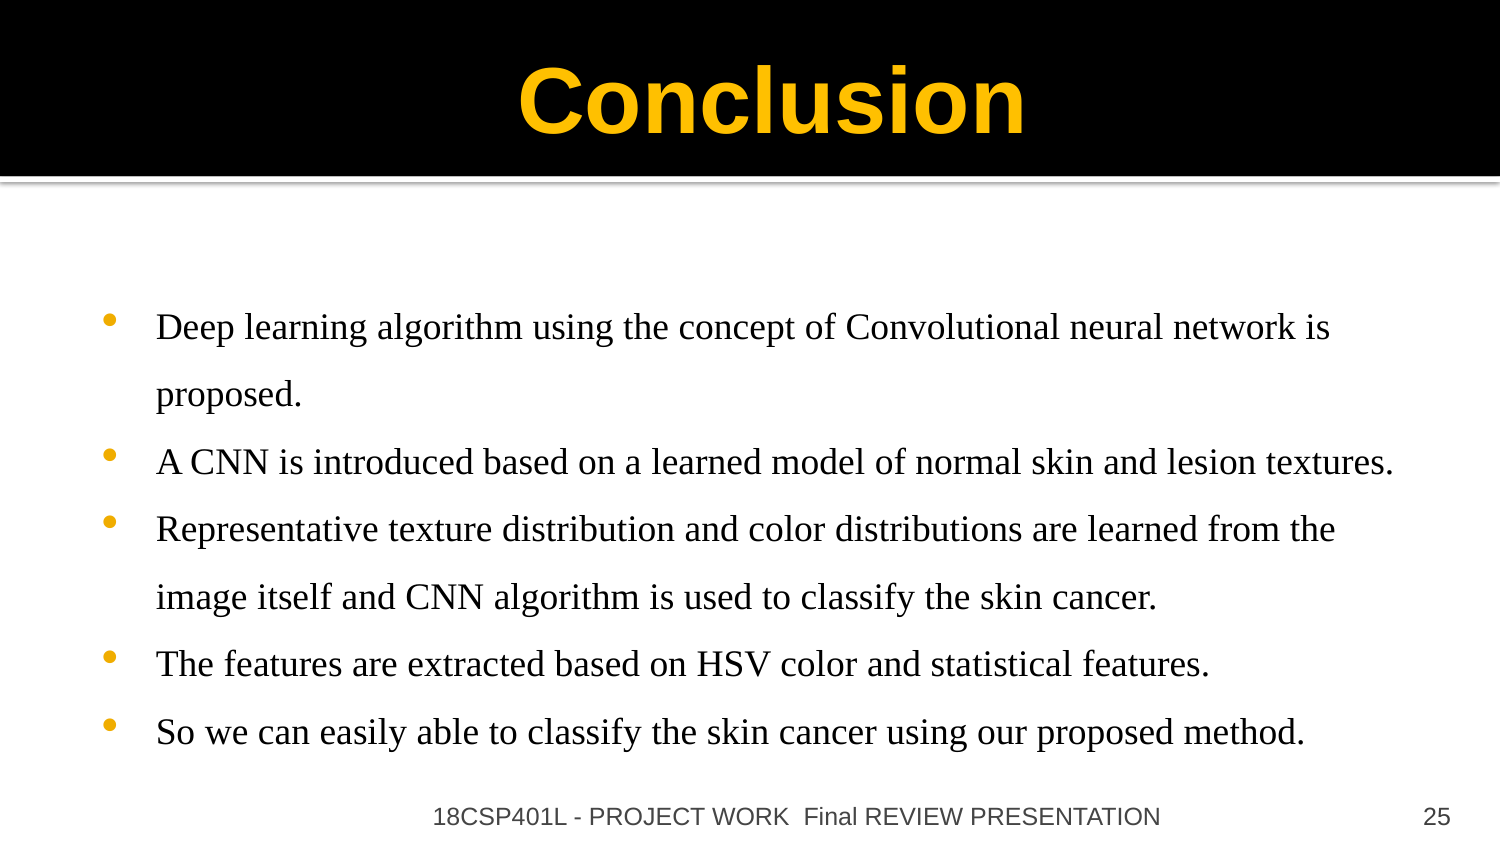

# Conclusion

Deep learning algorithm using the concept of Convolutional neural network is proposed.
A CNN is introduced based on a learned model of normal skin and lesion textures.
Representative texture distribution and color distributions are learned from the image itself and CNN algorithm is used to classify the skin cancer.
The features are extracted based on HSV color and statistical features.
So we can easily able to classify the skin cancer using our proposed method.

25
18CSP401L - PROJECT WORK  Final REVIEW PRESENTATION